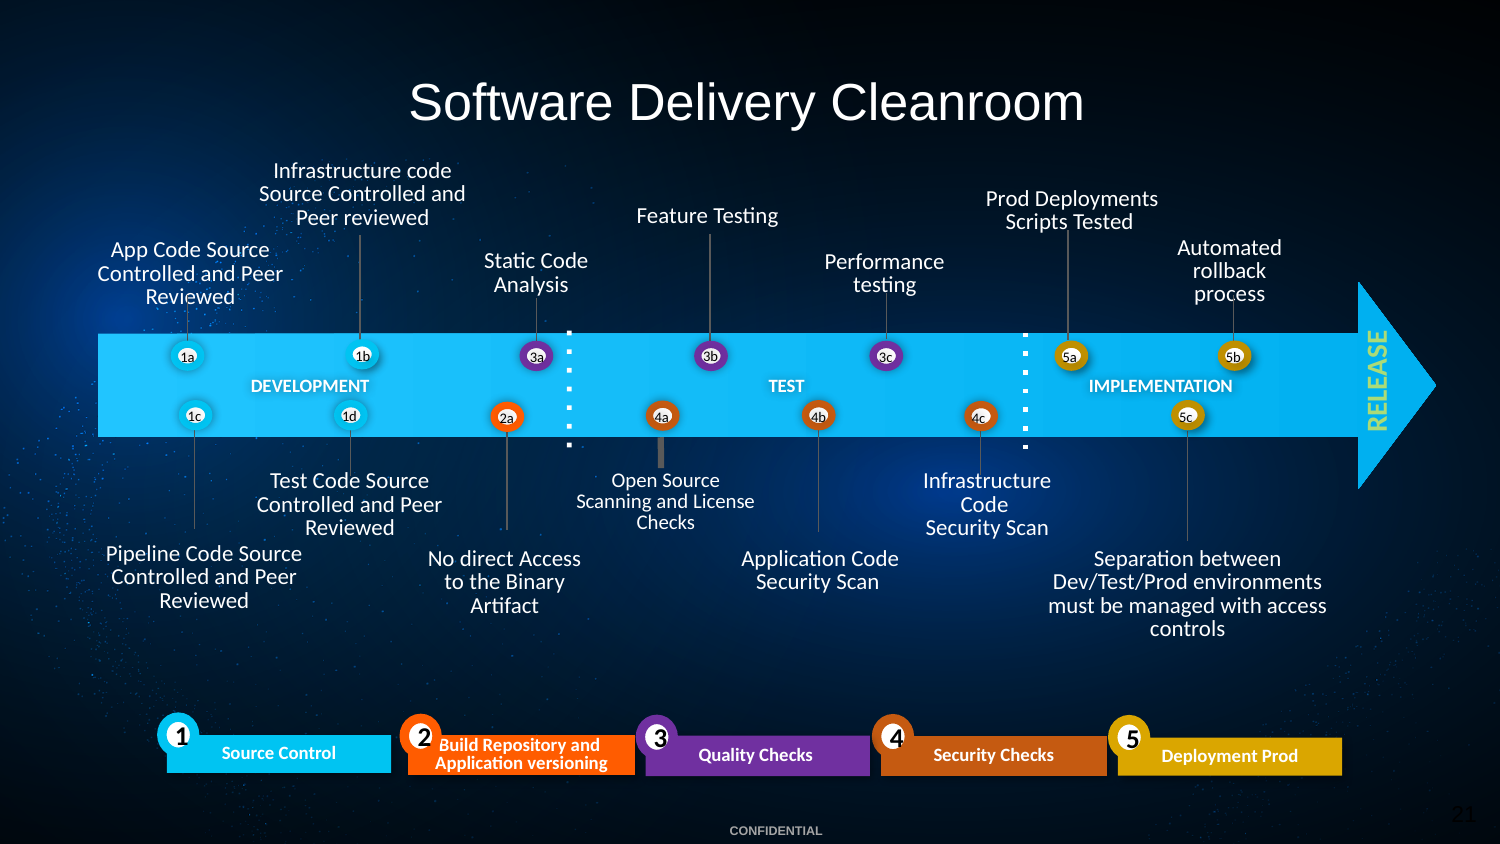

Software Delivery Cleanroom

Infrastructure code Source Controlled and Peer reviewed
Prod Deployments Scripts Tested
Feature Testing
Automated rollback process
App Code Source Controlled and Peer Reviewed
Static Code
Analysis
Performance testing

 1b

3b
  1a
3a
3c
5a

5b

RELEASE
DEVELOPMENT
TEST
IMPLEMENTATION
 1c
 1d
4a
5c

4b

2a

4c

Test Code Source Controlled and Peer Reviewed
Open Source Scanning and License Checks
Infrastructure Code
Security Scan
Pipeline Code Source Controlled and Peer Reviewed
No direct Access to the Binary Artifact
Application Code Security Scan
Separation between Dev/Test/Prod environments must be managed with access controls
1
Source Control
2
Build Repository and
Application versioning
4
Security Checks
3
Quality Checks
5
Deployment Prod